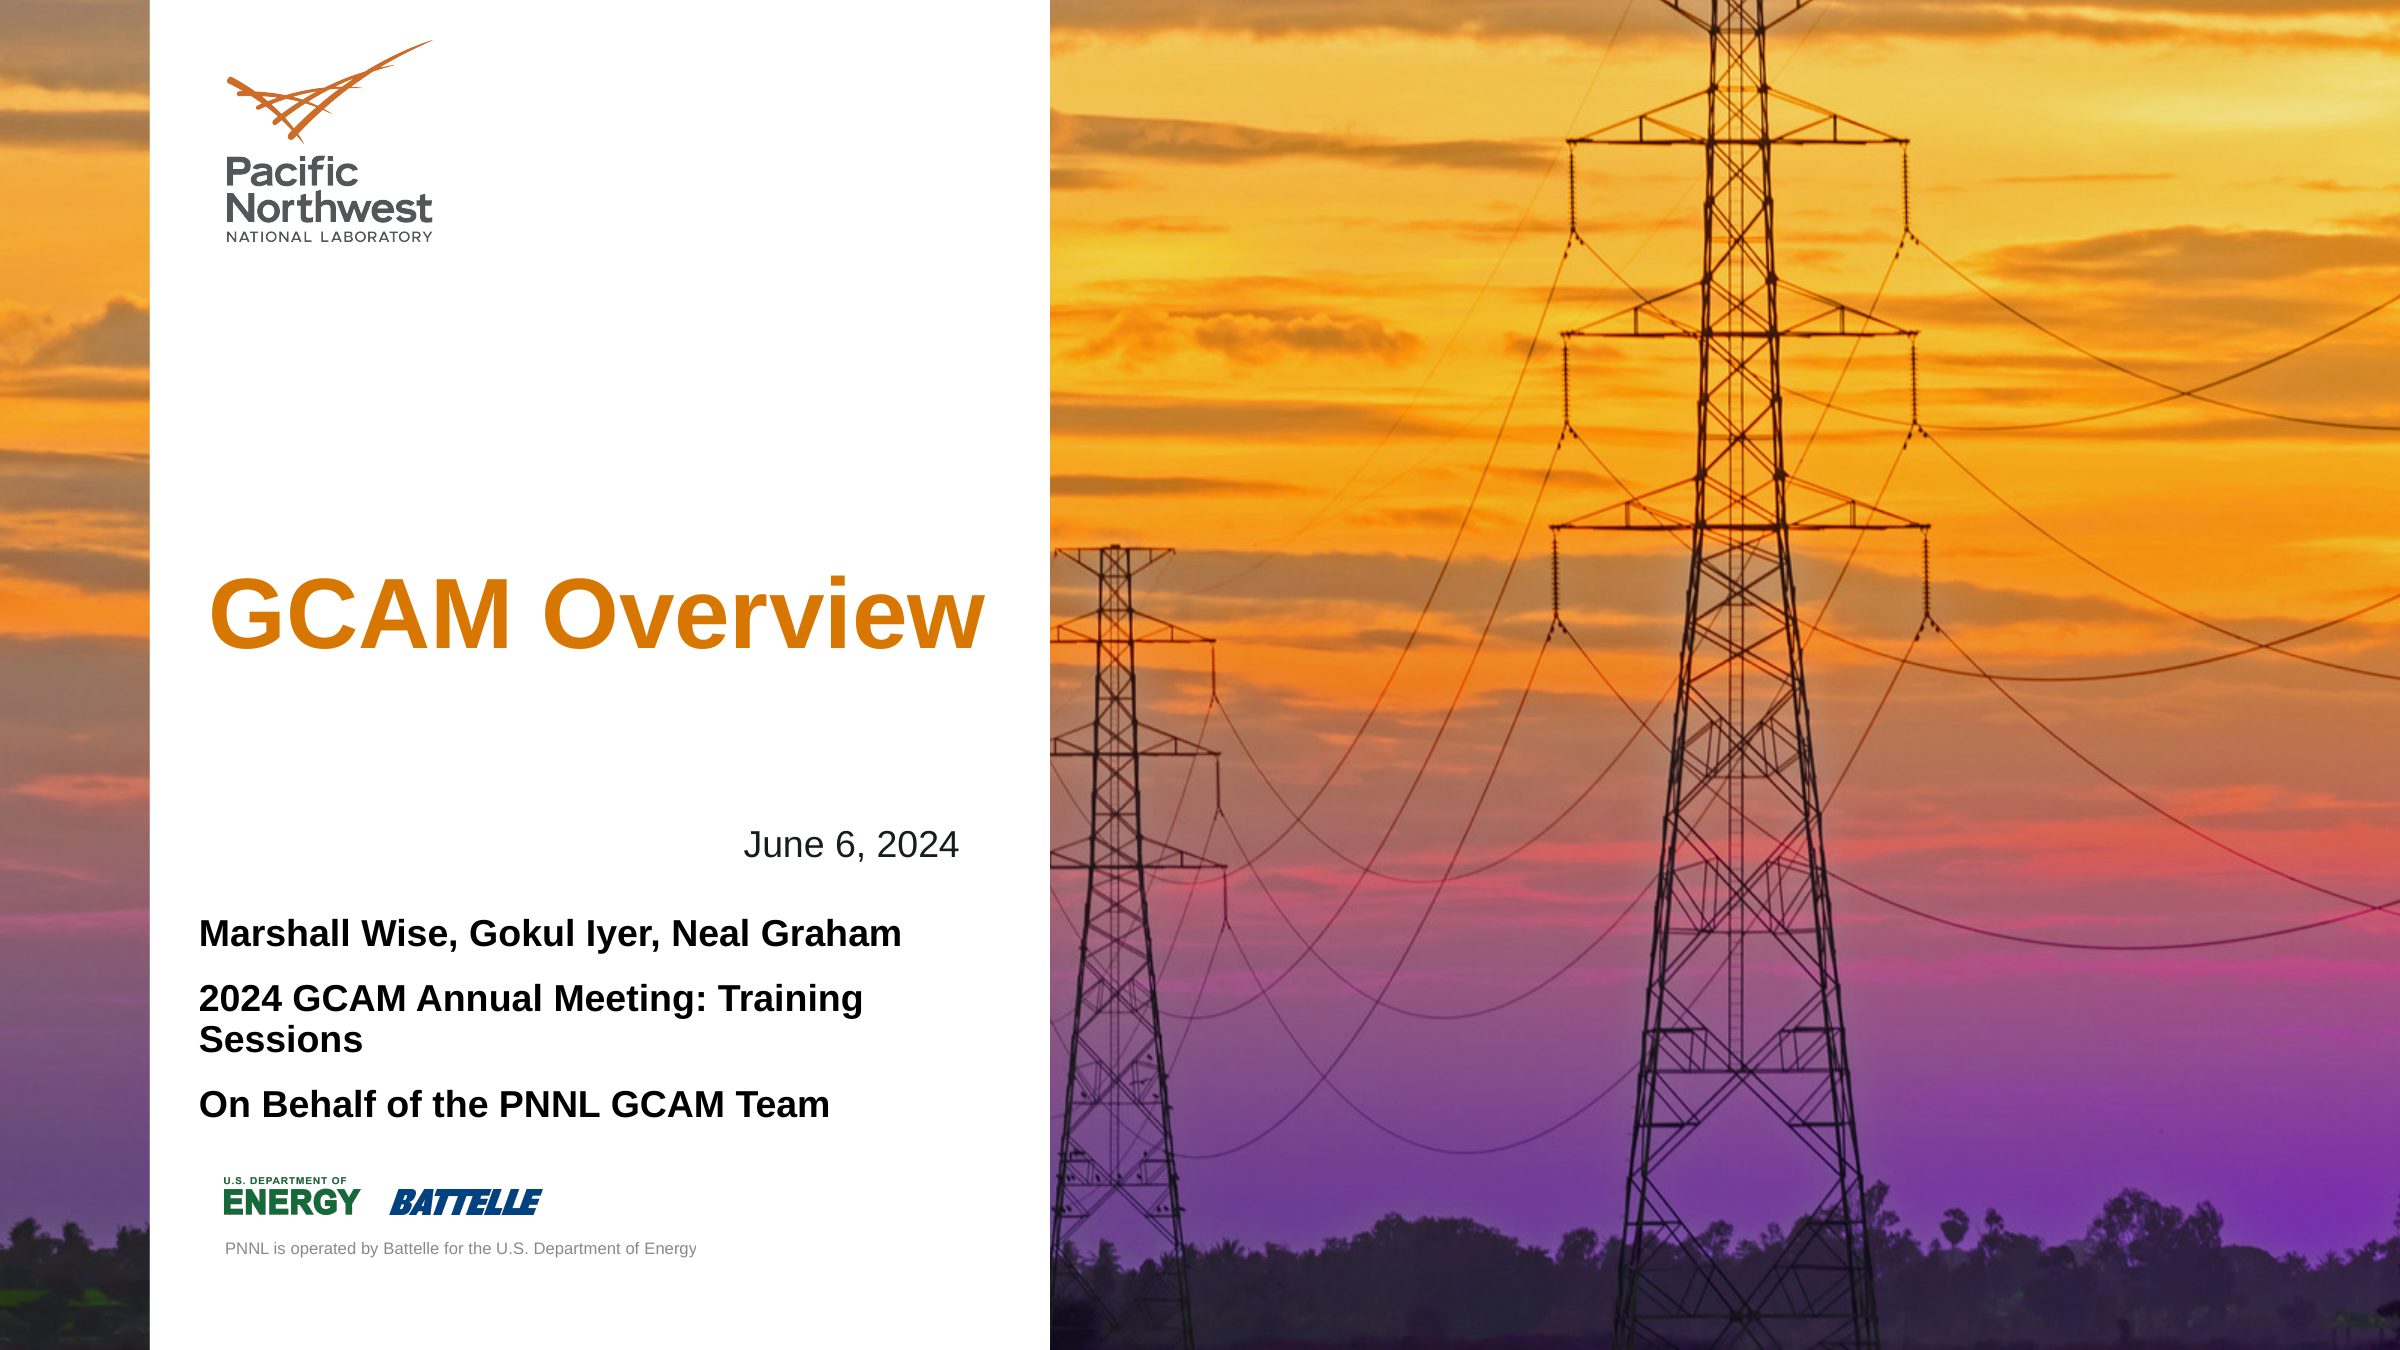

# GCAM Overview
June 6, 2024
Marshall Wise, Gokul Iyer, Neal Graham
2024 GCAM Annual Meeting: Training Sessions
On Behalf of the PNNL GCAM Team